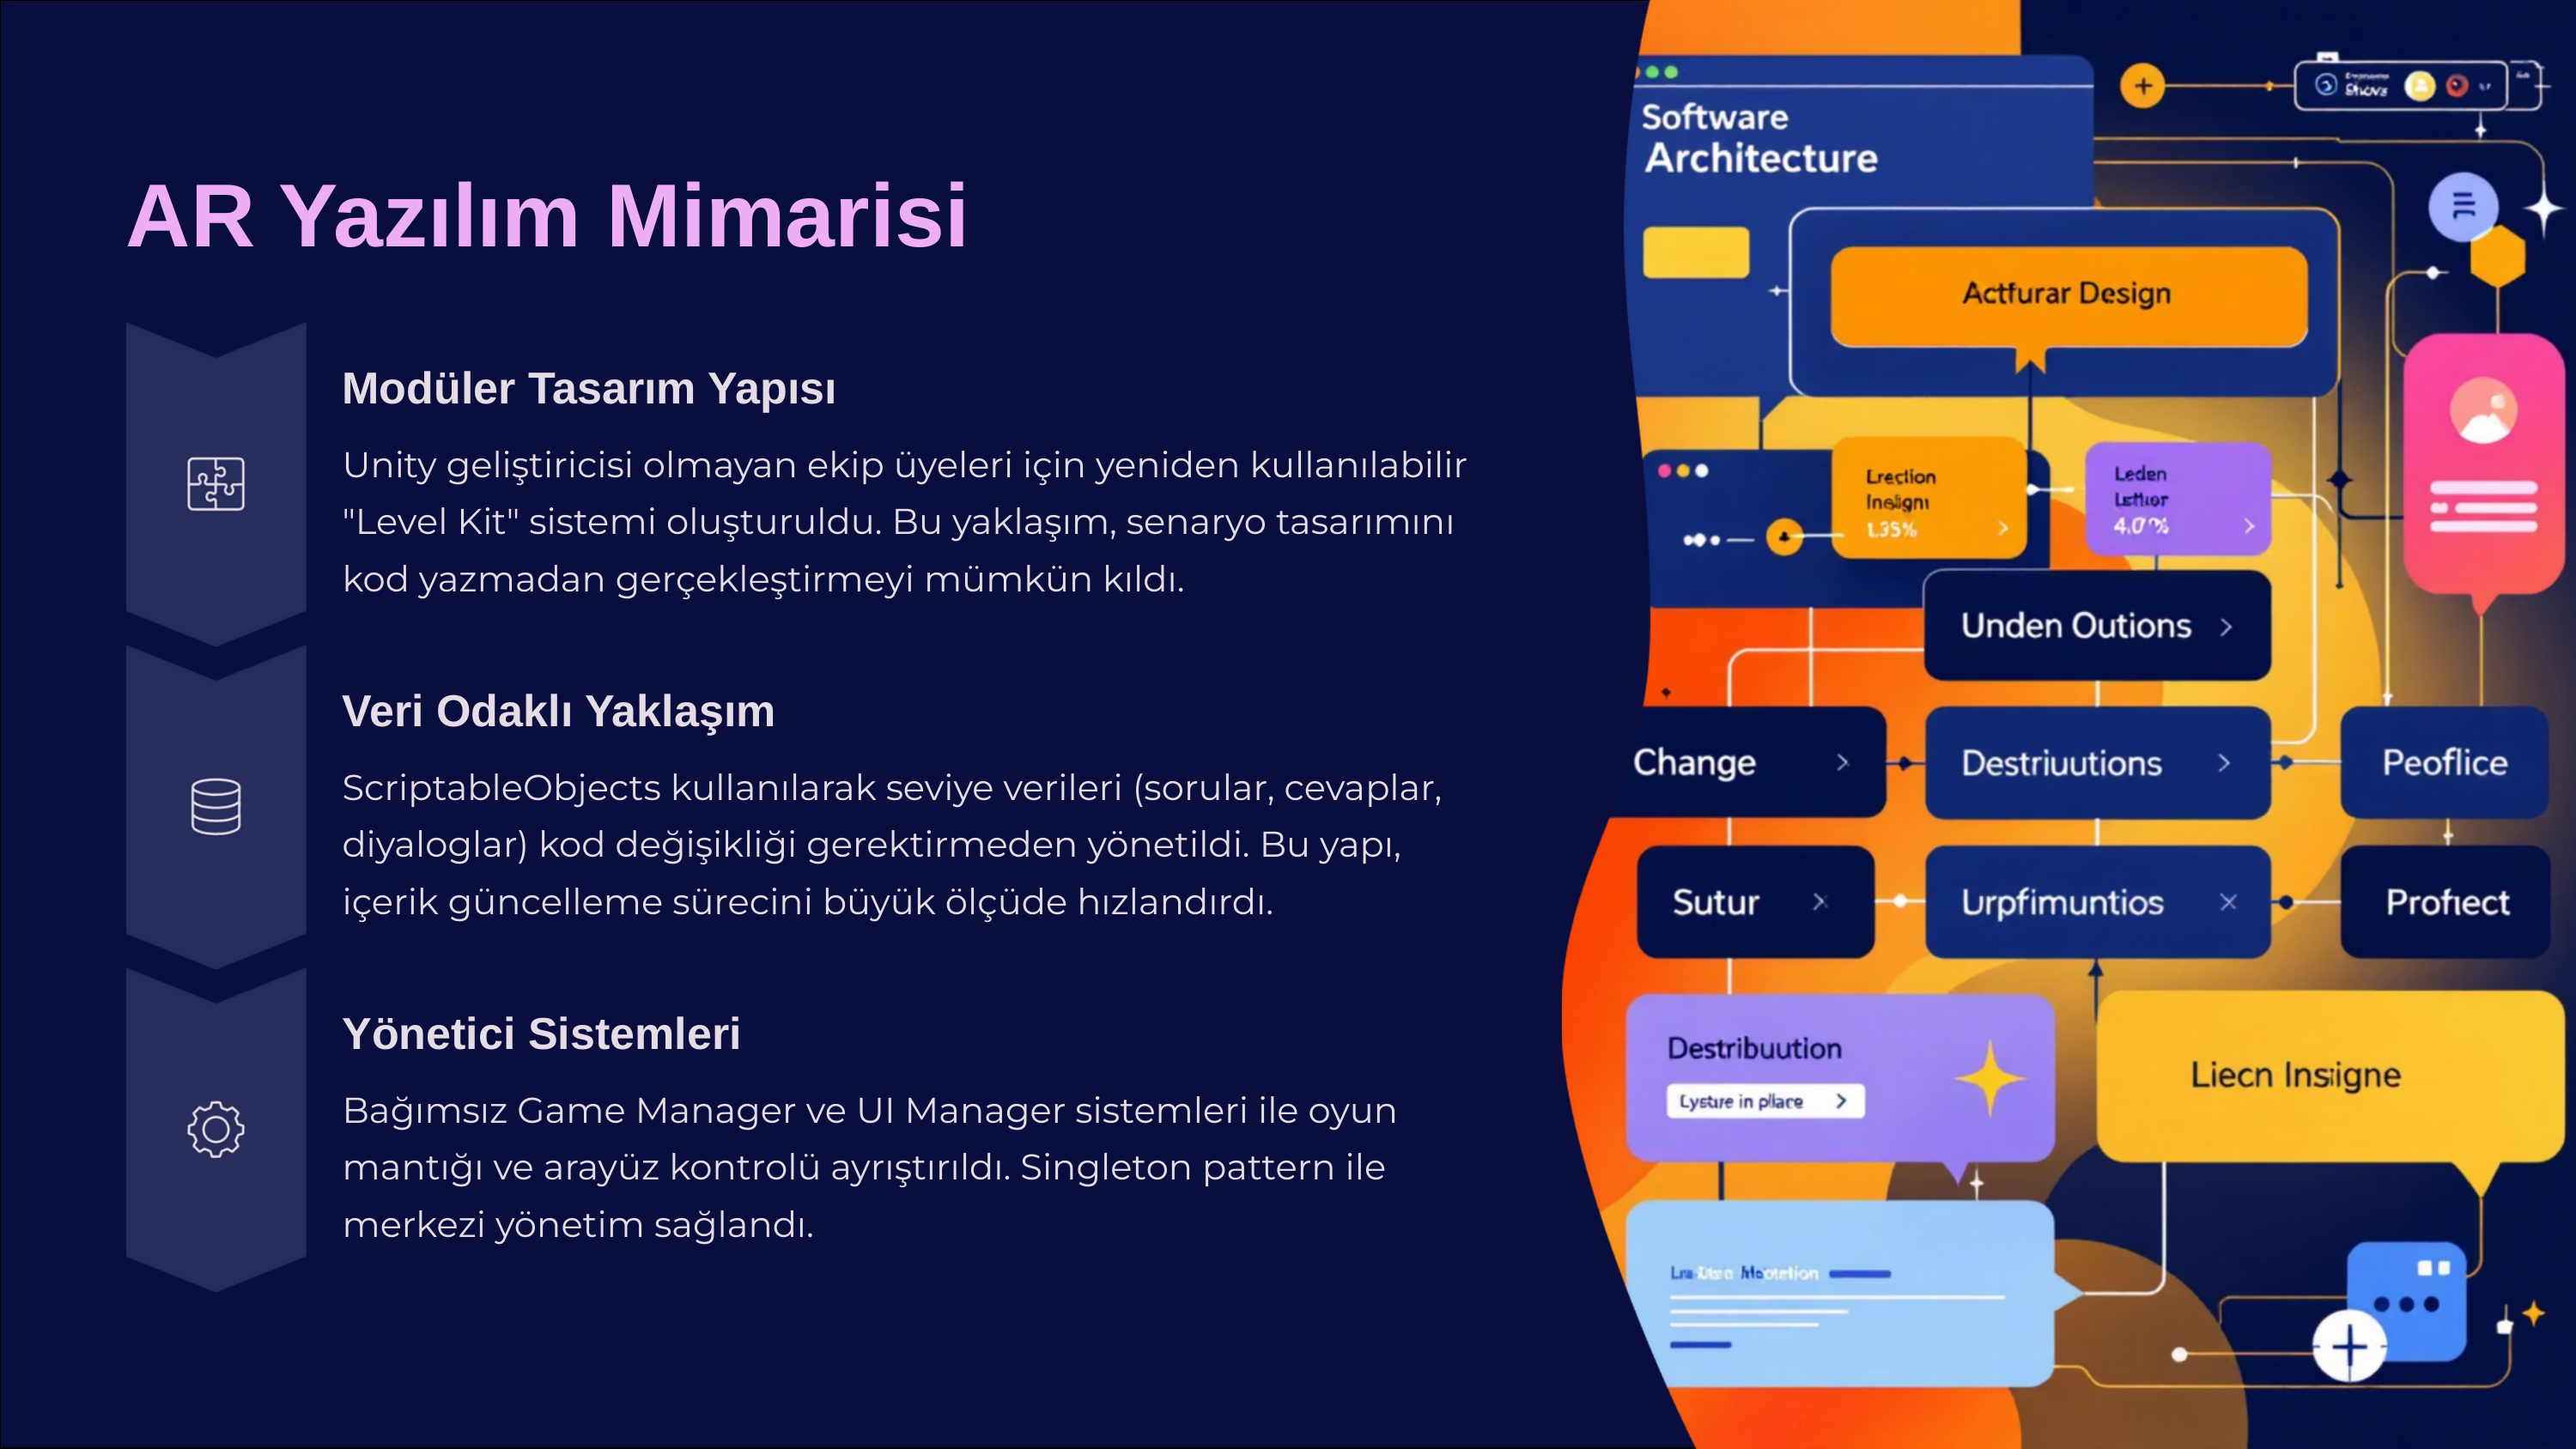

AR Yazılım Mimarisi

Modüler Tasarım Yapısı
Unity geliştiricisi olmayan ekip üyeleri için yeniden kullanılabilir "Level Kit" sistemi oluşturuldu. Bu yaklaşım, senaryo tasarımını kod yazmadan gerçekleştirmeyi mümkün kıldı.

Veri Odaklı Yaklaşım
ScriptableObjects kullanılarak seviye verileri (sorular, cevaplar, diyaloglar) kod değişikliği gerektirmeden yönetildi. Bu yapı, içerik güncelleme sürecini büyük ölçüde hızlandırdı.

Yönetici Sistemleri
Bağımsız Game Manager ve UI Manager sistemleri ile oyun mantığı ve arayüz kontrolü ayrıştırıldı. Singleton pattern ile merkezi yönetim sağlandı.